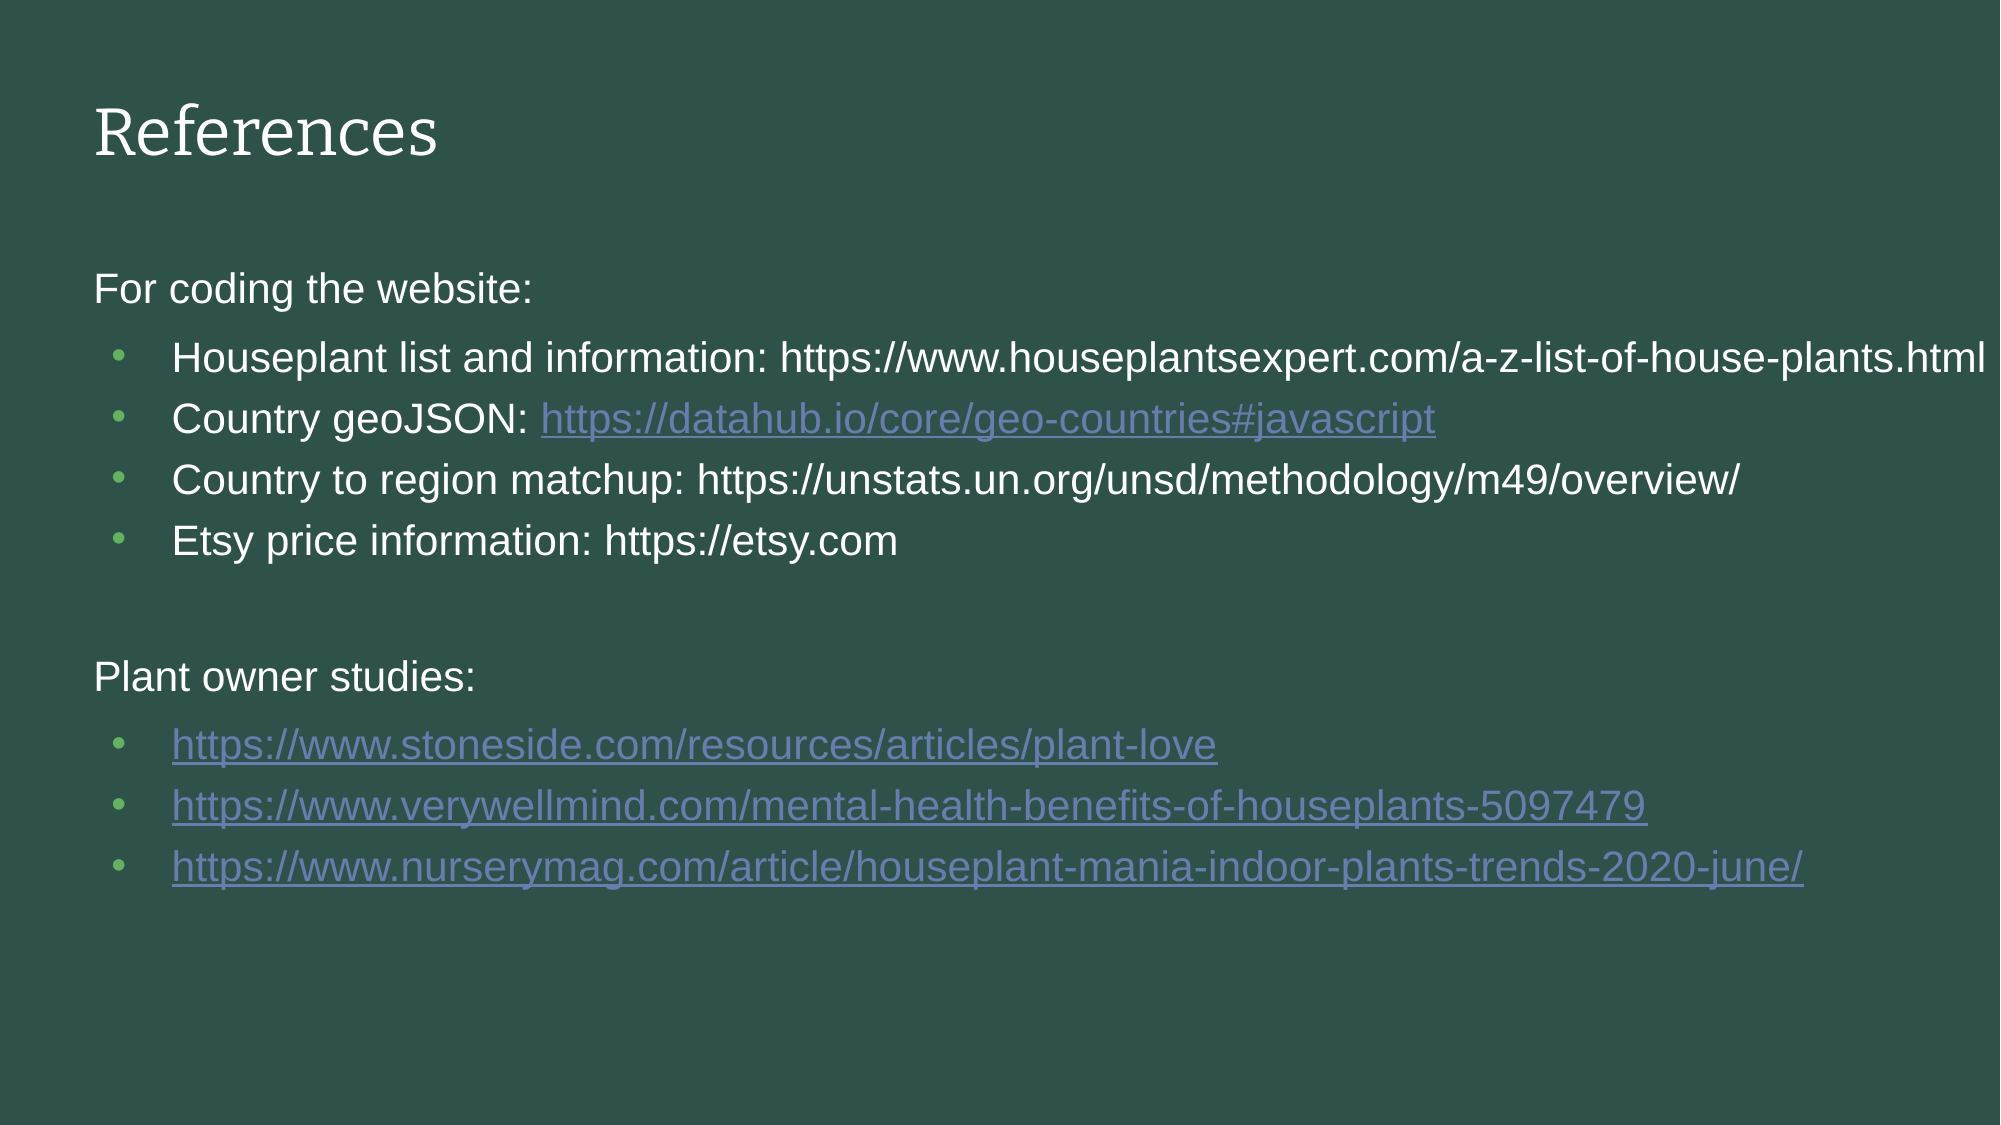

# References
For coding the website:
Houseplant list and information: https://www.houseplantsexpert.com/a-z-list-of-house-plants.html
Country geoJSON: https://datahub.io/core/geo-countries#javascript
Country to region matchup: https://unstats.un.org/unsd/methodology/m49/overview/
Etsy price information: https://etsy.com

Plant owner studies:
https://www.stoneside.com/resources/articles/plant-love
https://www.verywellmind.com/mental-health-benefits-of-houseplants-5097479
https://www.nurserymag.com/article/houseplant-mania-indoor-plants-trends-2020-june/